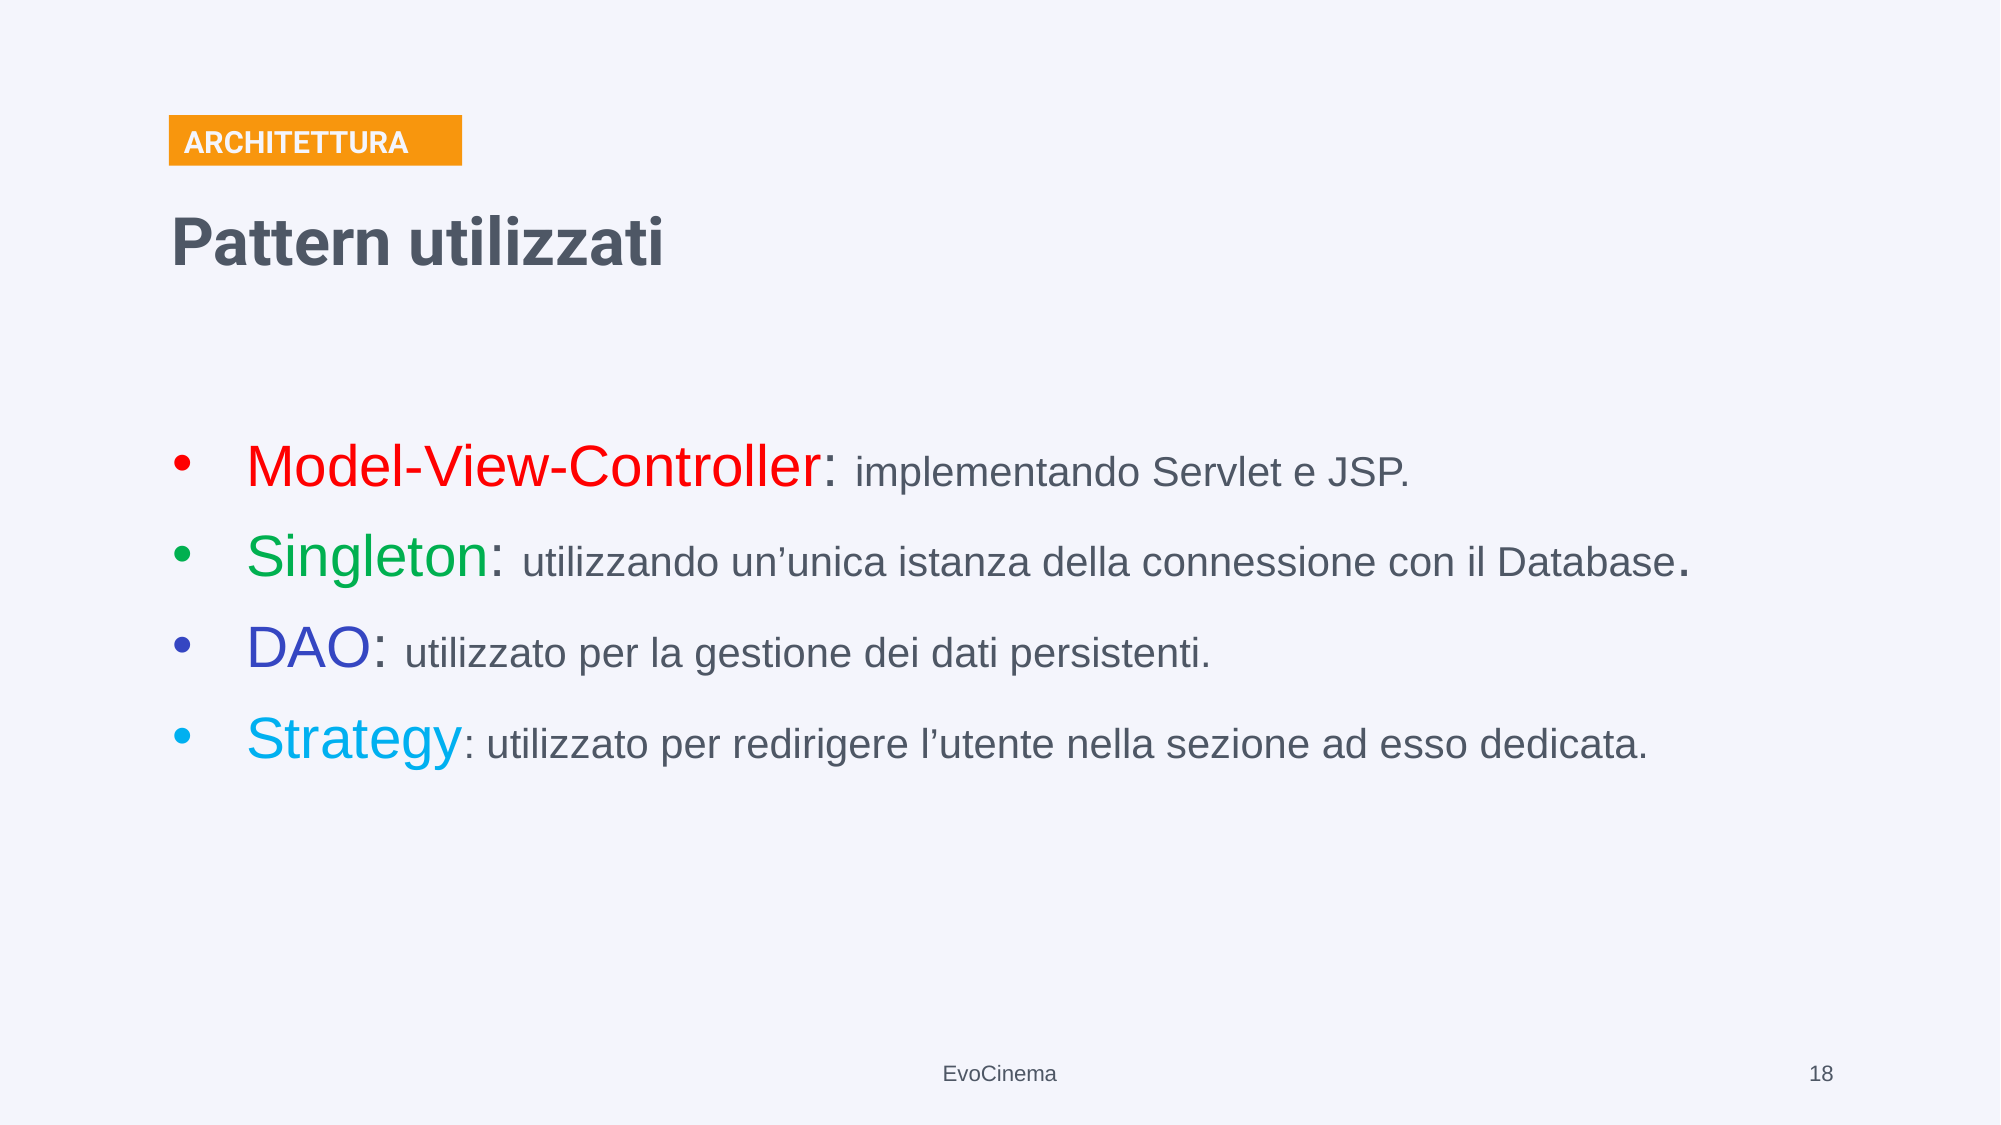

ARCHITETTURA
Pattern utilizzati
Model-View-Controller: implementando Servlet e JSP.
Singleton: utilizzando un’unica istanza della connessione con il Database.
DAO: utilizzato per la gestione dei dati persistenti.
Strategy: utilizzato per redirigere l’utente nella sezione ad esso dedicata.
EvoCinema
18